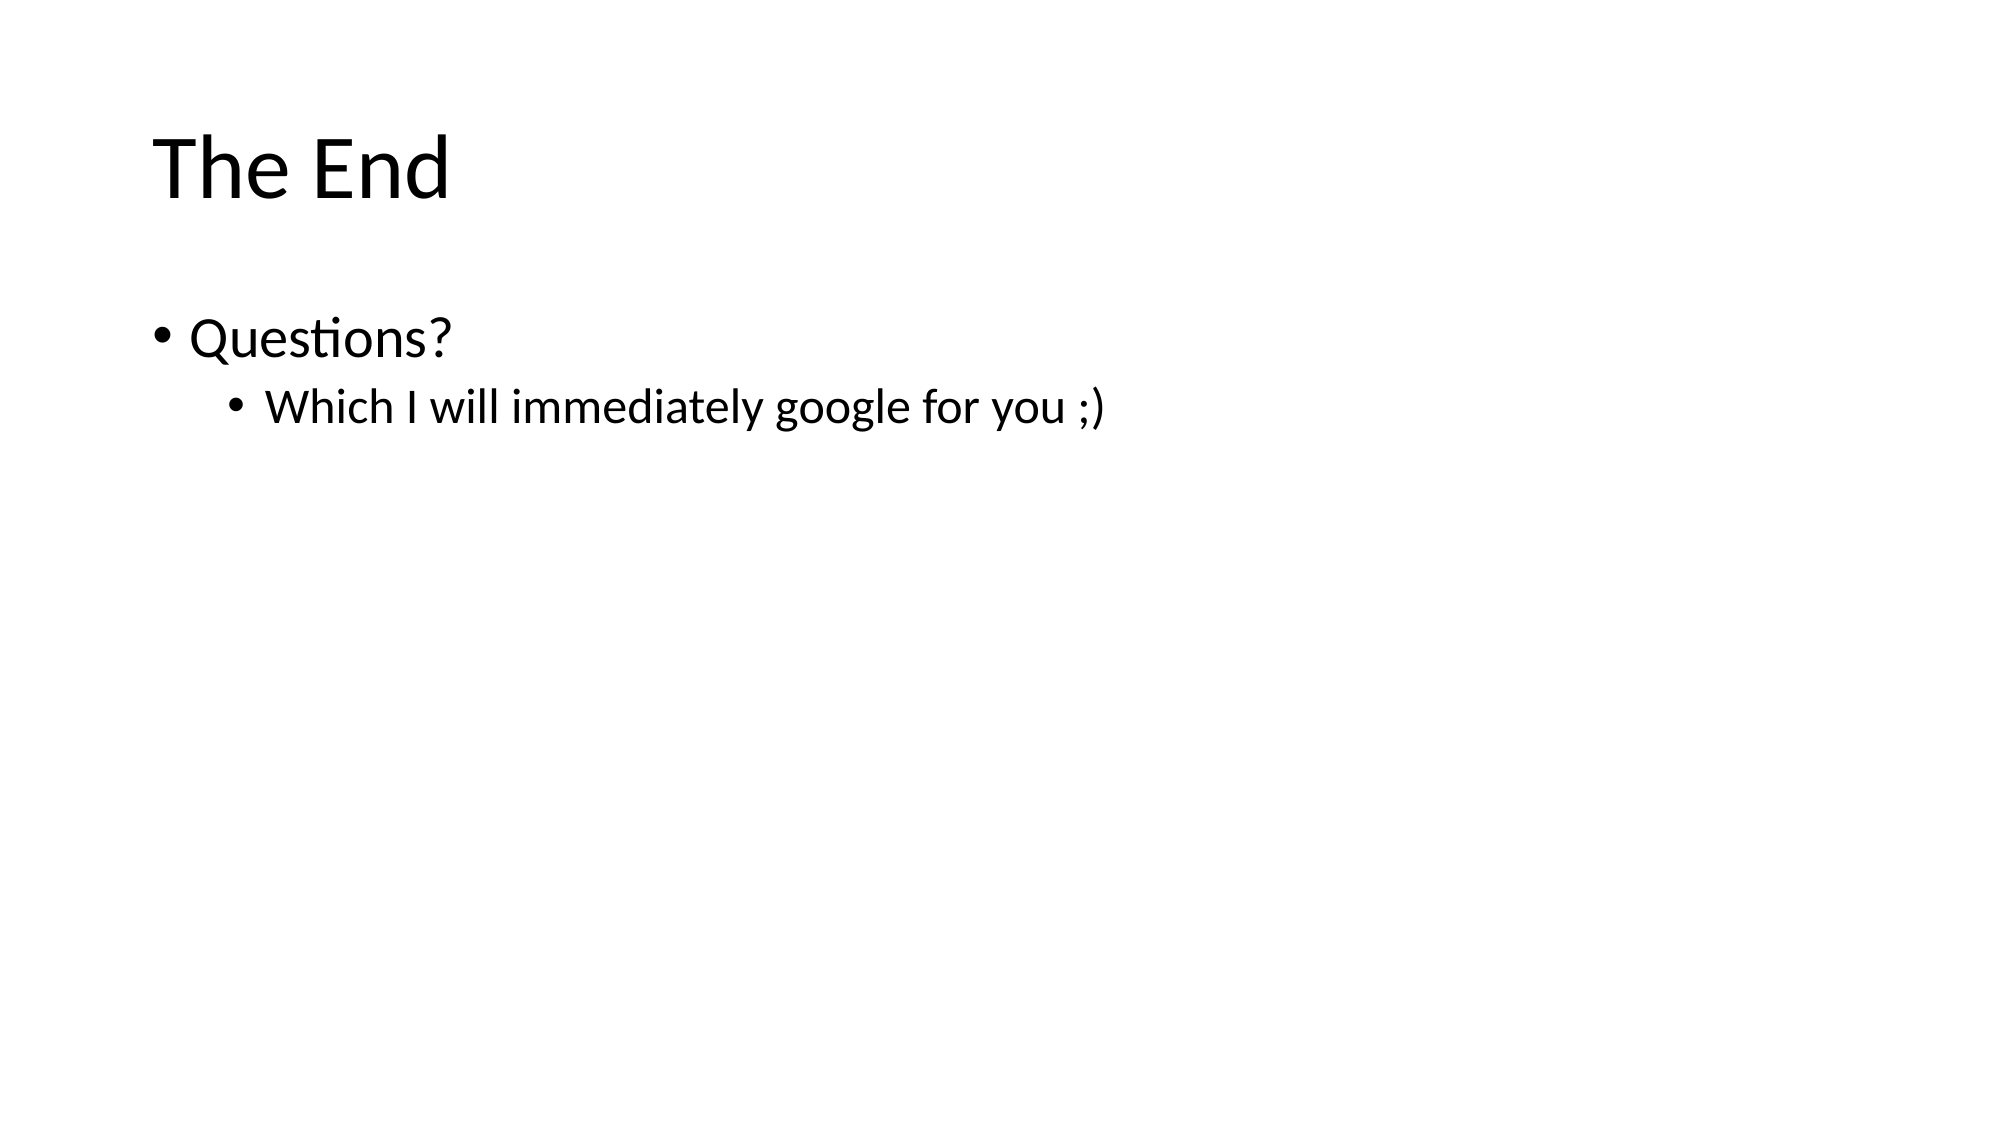

# The End
Questions?
Which I will immediately google for you ;)